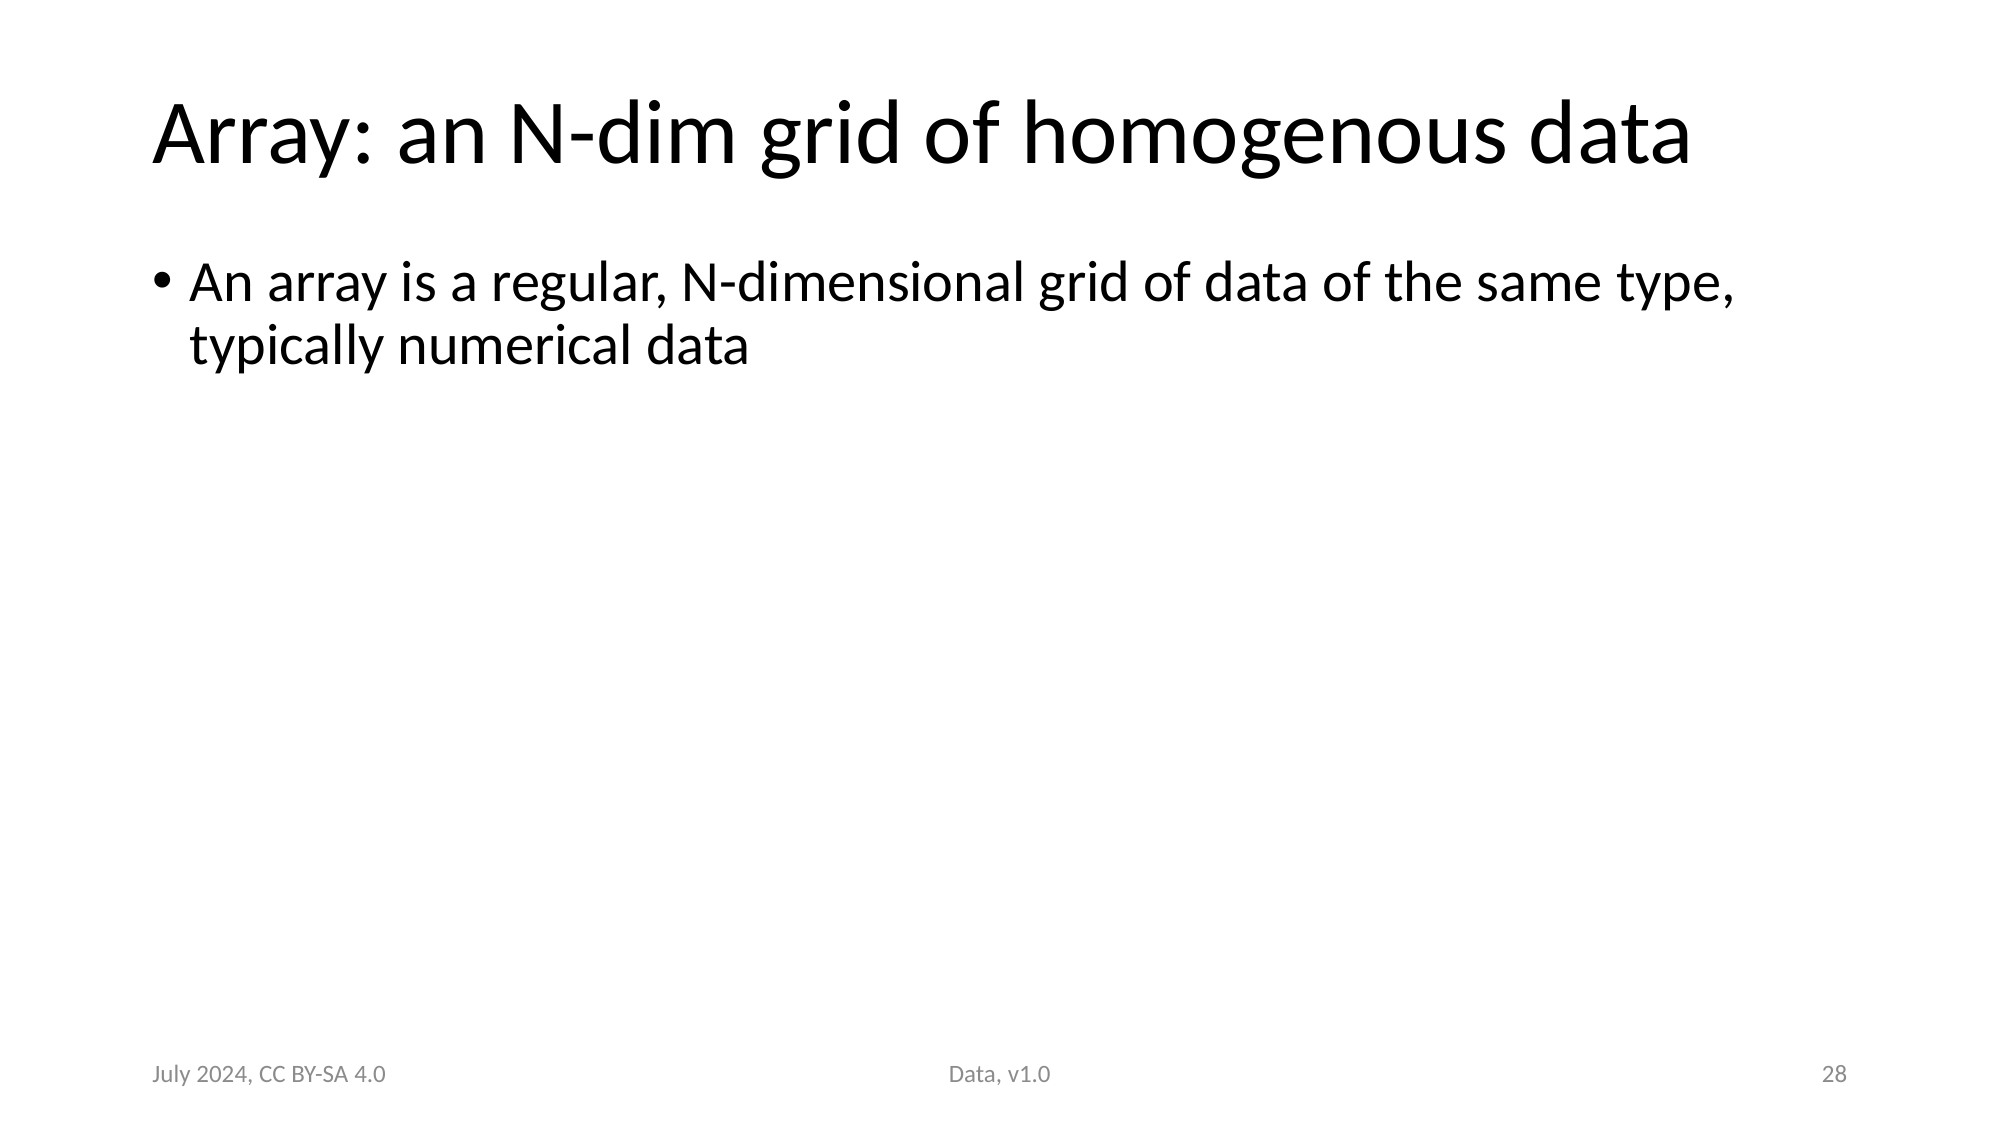

# Array: an N-dim grid of homogenous data
An array is a regular, N-dimensional grid of data of the same type, typically numerical data
July 2024, CC BY-SA 4.0
Data, v1.0
28